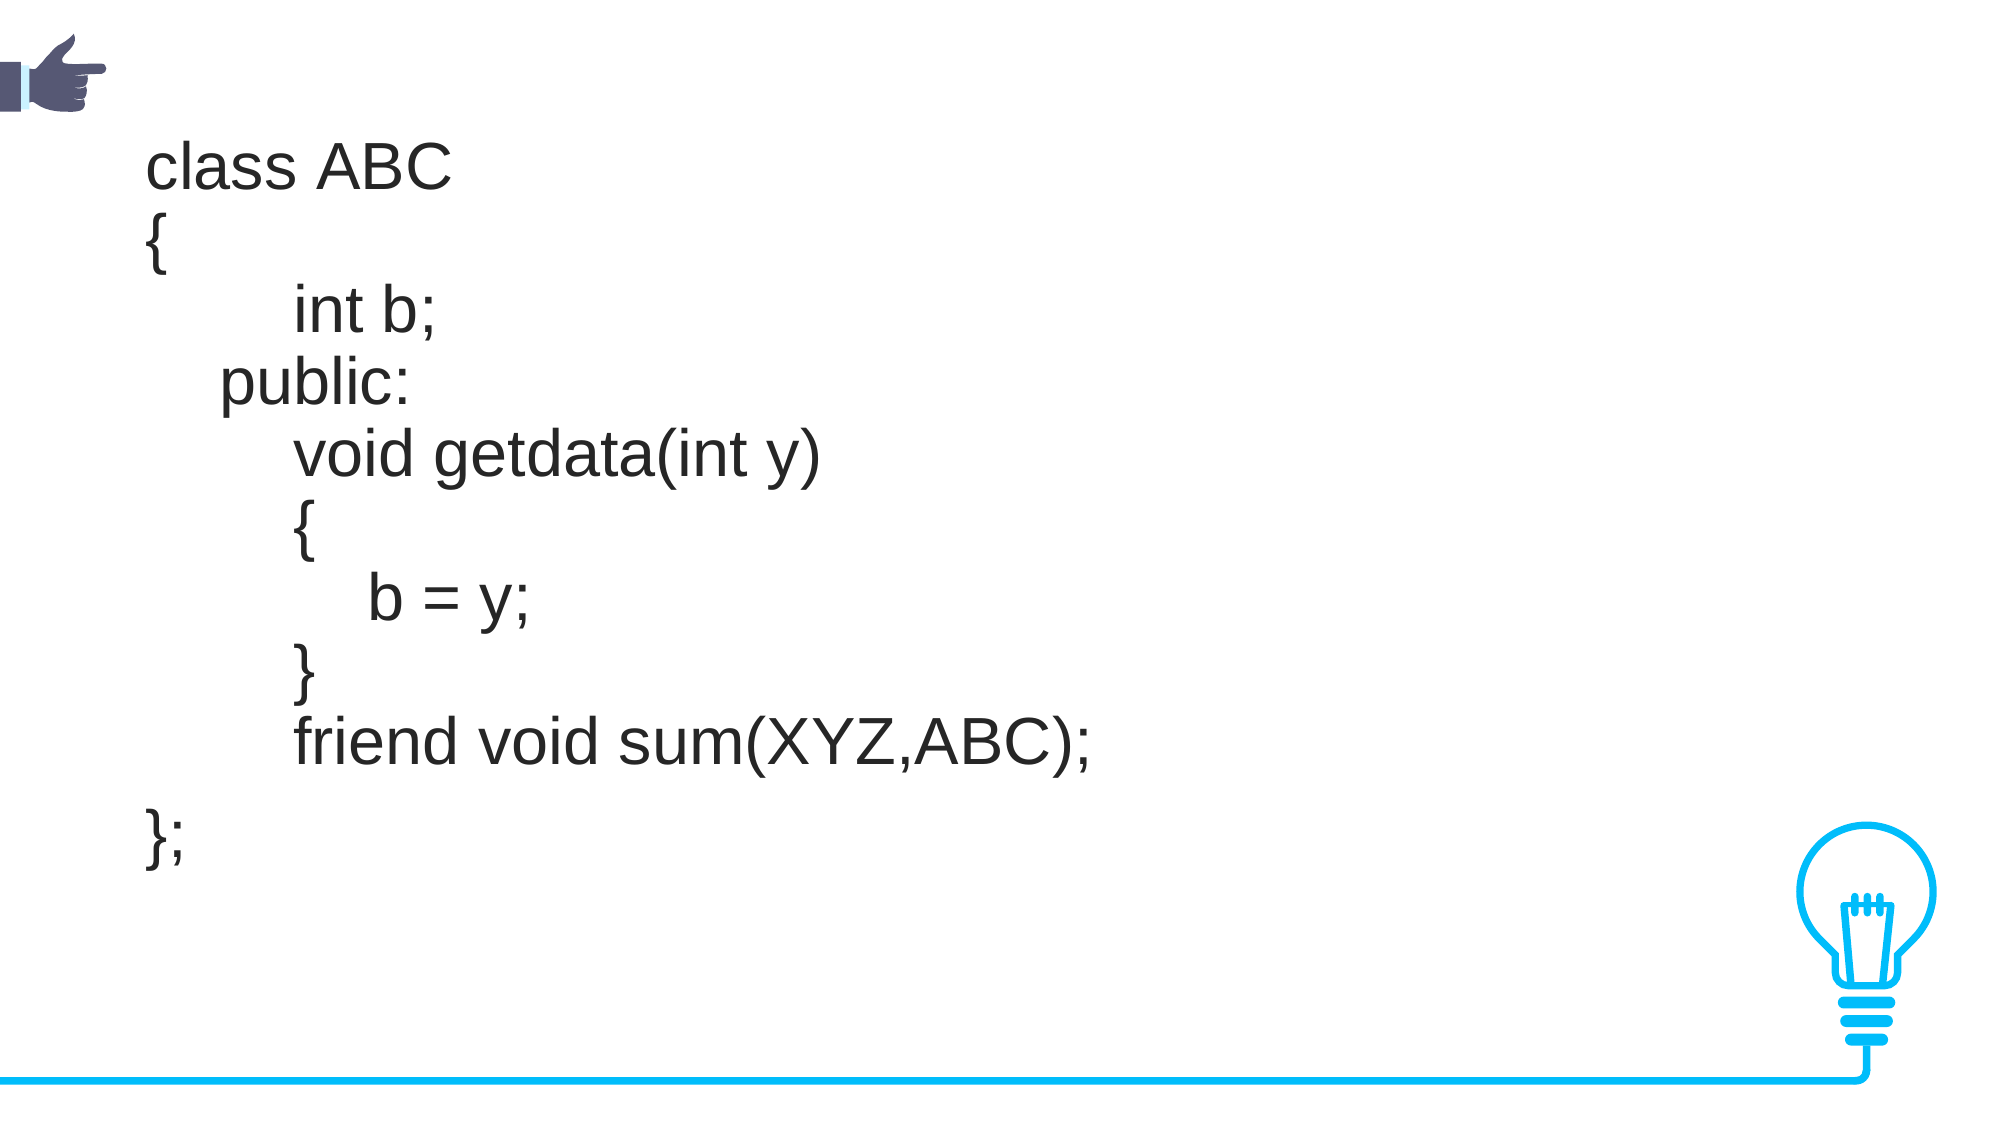

class ABC
{
        int b;
    public:
        void getdata(int y)
        {
            b = y;
        }
        friend void sum(XYZ,ABC);
};